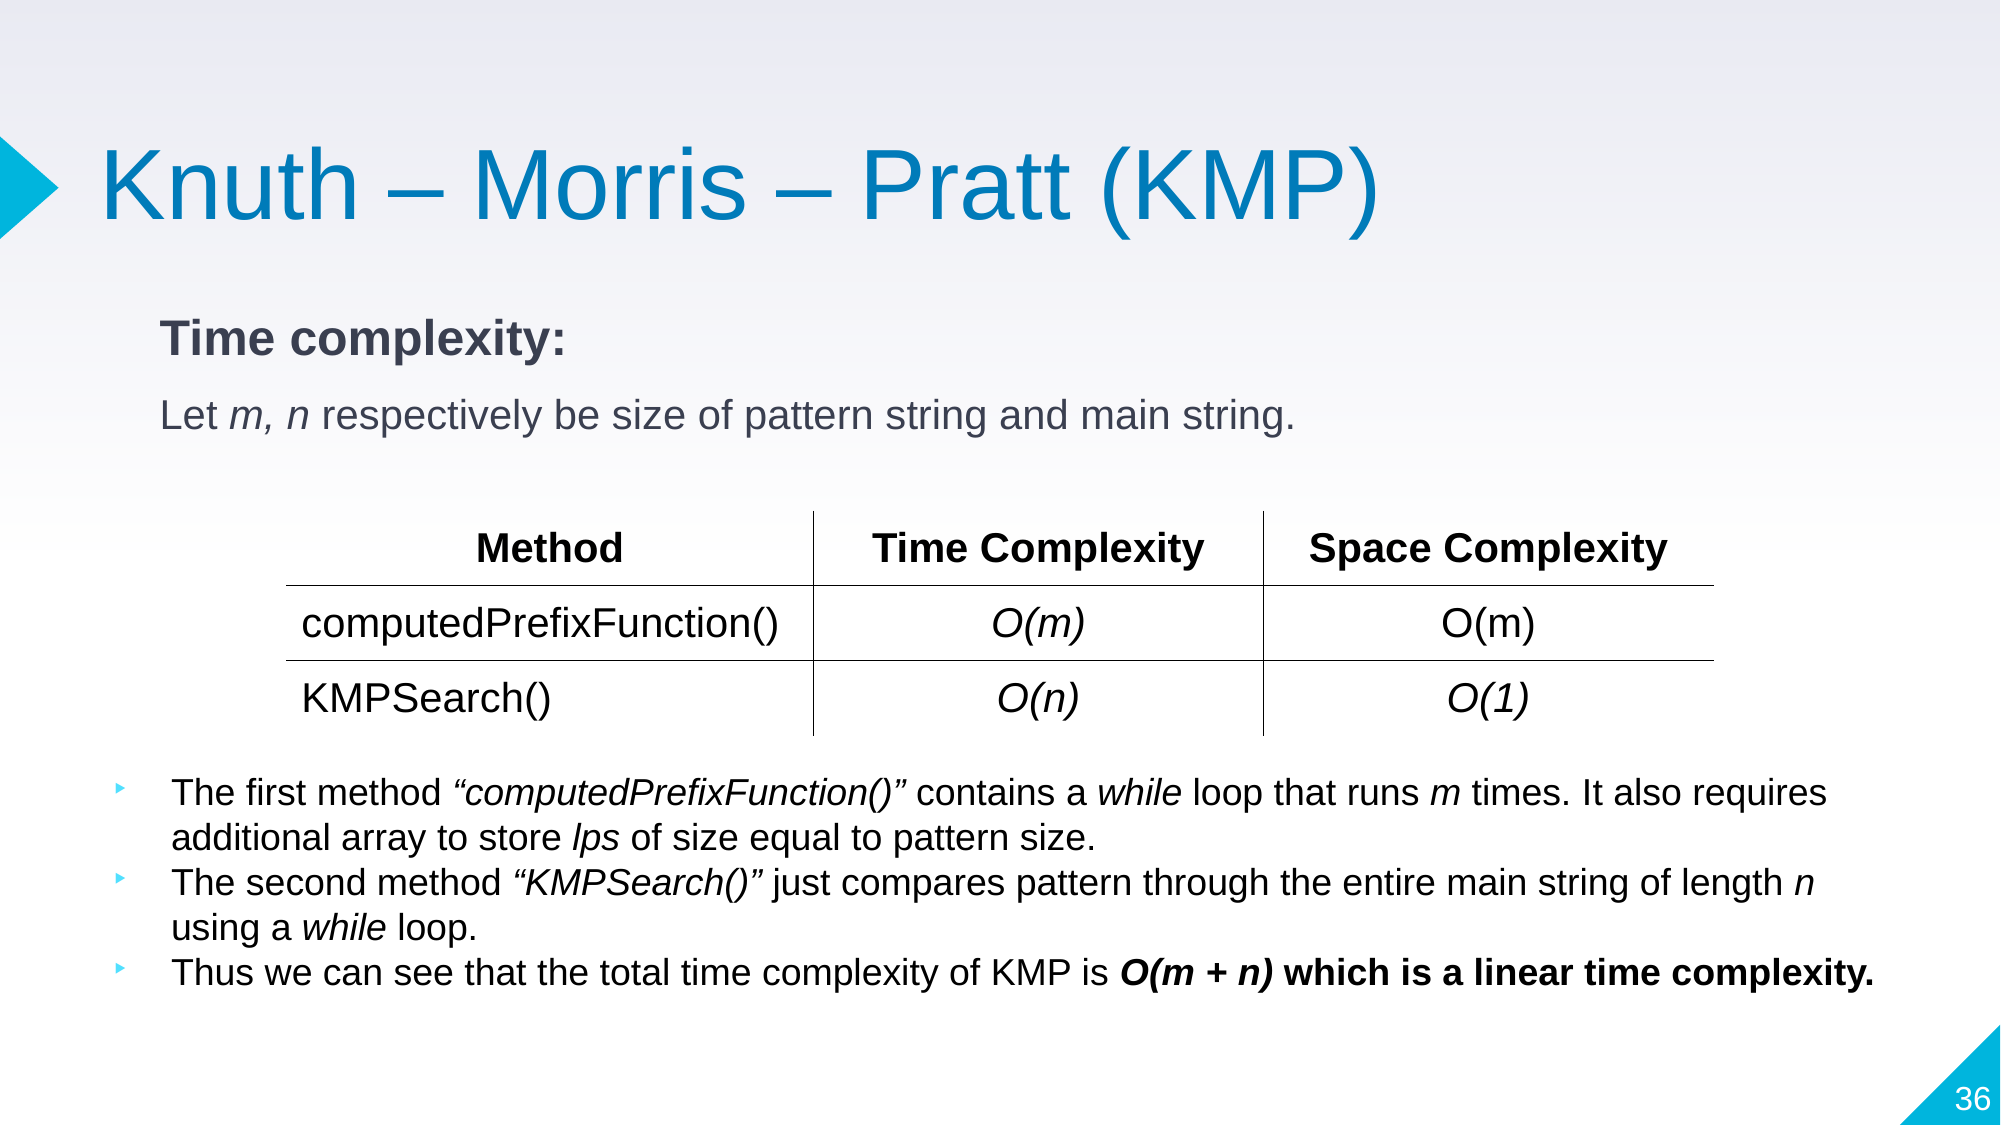

# Knuth – Morris – Pratt (KMP)
Time complexity:
Let m, n respectively be size of pattern string and main string.
| Method | Time Complexity | Space Complexity |
| --- | --- | --- |
| computedPrefixFunction() | O(m) | O(m) |
| KMPSearch() | O(n) | O(1) |
The first method “computedPrefixFunction()” contains a while loop that runs m times. It also requires additional array to store lps of size equal to pattern size.
The second method “KMPSearch()” just compares pattern through the entire main string of length n using a while loop.
Thus we can see that the total time complexity of KMP is O(m + n) which is a linear time complexity.
36